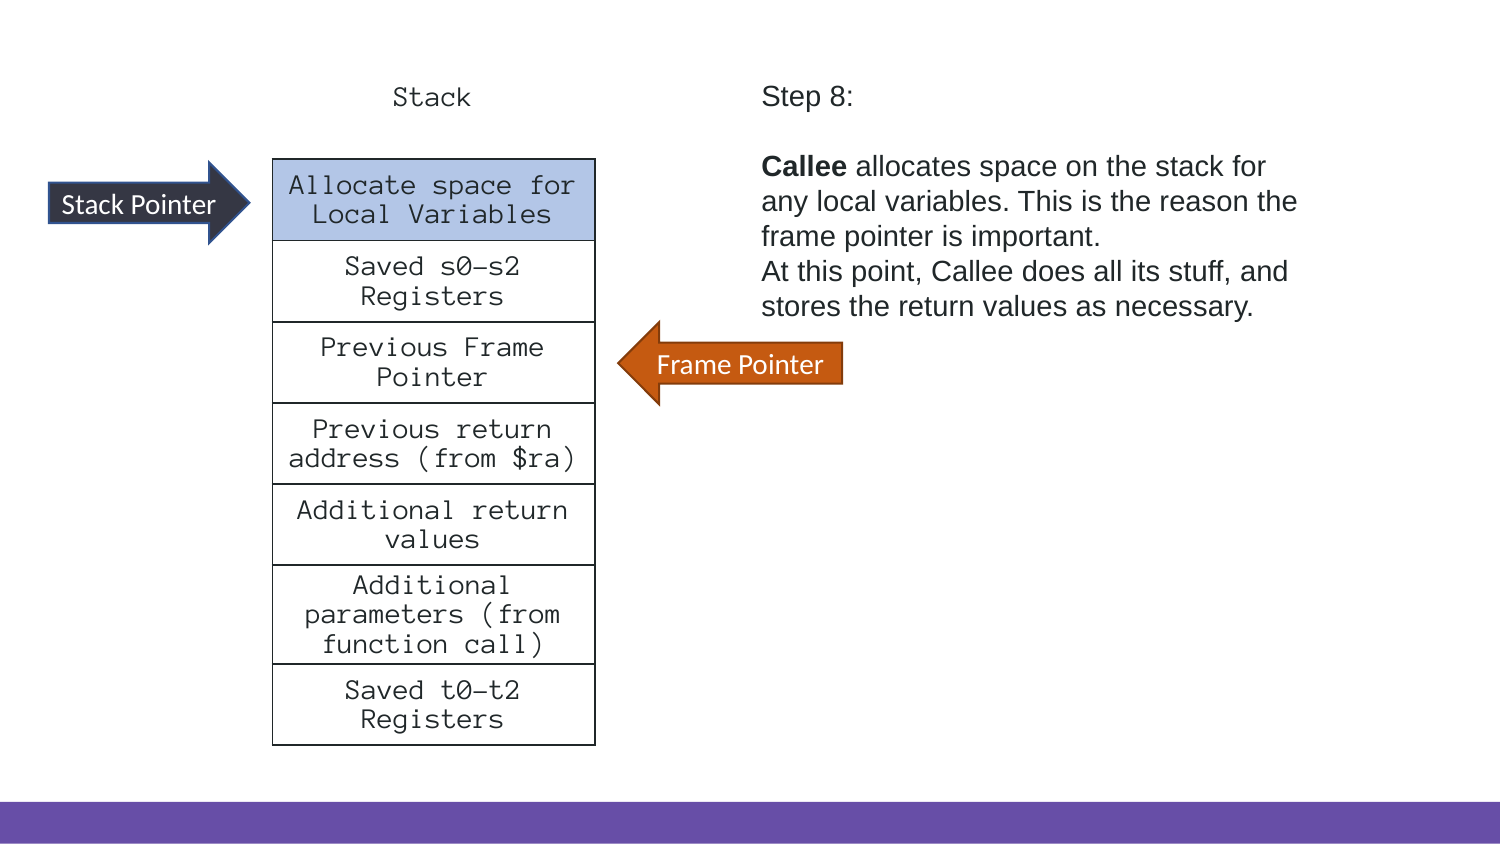

Step 8:

Callee allocates space on the stack for any local variables. This is the reason the frame pointer is important.
At this point, Callee does all its stuff, and stores the return values as necessary.
Stack
| Allocate space for Local Variables |
| --- |
| Saved s0-s2 Registers |
| Previous Frame Pointer |
| Previous return address (from $ra) |
| Additional return values |
| Additional parameters (from function call) |
| Saved t0-t2 Registers |
Stack Pointer
Frame Pointer